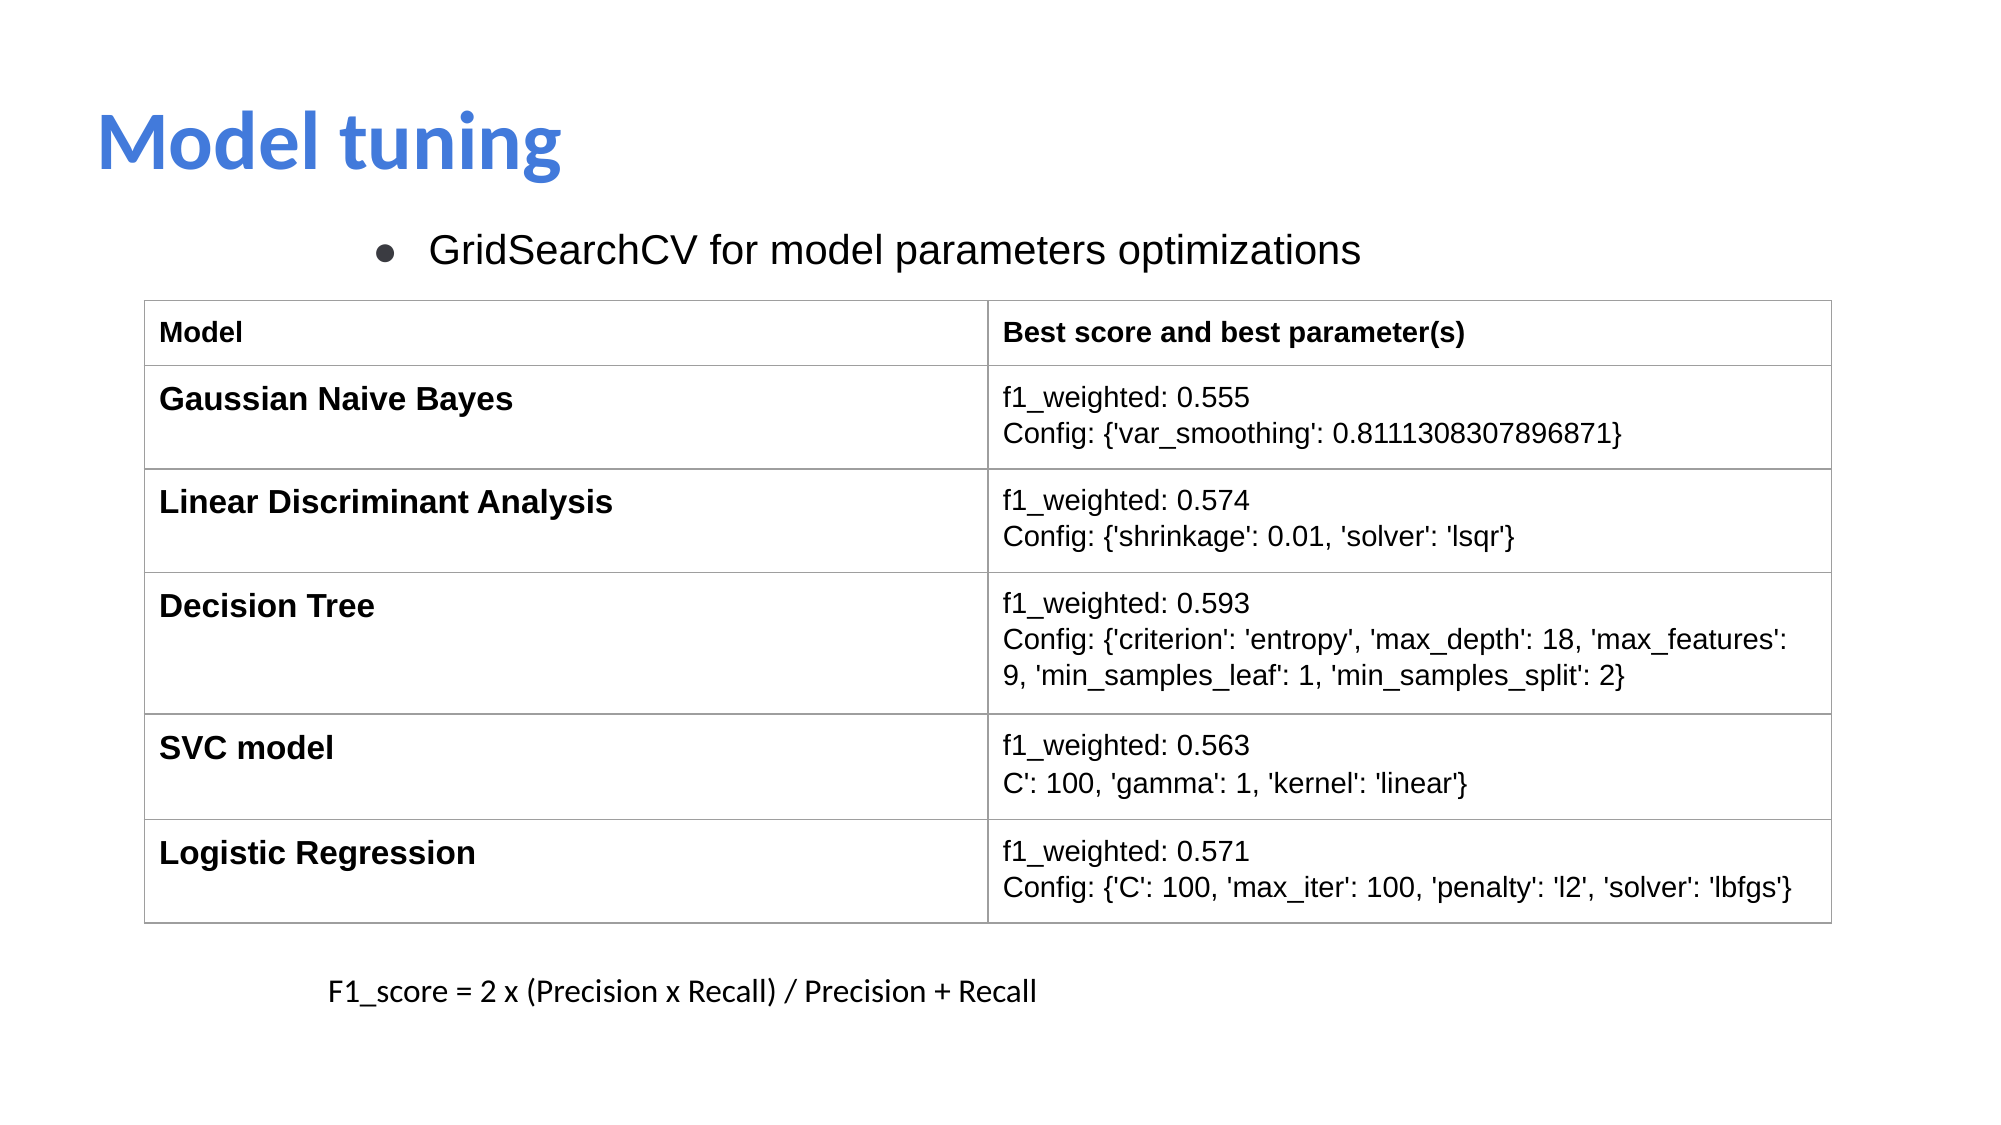

Model tuning

| GridSearchCV for model parameters optimizations |
| --- |
| Model | Best score and best parameter(s) |
| --- | --- |
| Gaussian Naive Bayes | f1\_weighted: 0.555 Config: {'var\_smoothing': 0.8111308307896871} |
| Linear Discriminant Analysis | f1\_weighted: 0.574 Config: {'shrinkage': 0.01, 'solver': 'lsqr'} |
| Decision Tree | f1\_weighted: 0.593 Config: {'criterion': 'entropy', 'max\_depth': 18, 'max\_features': 9, 'min\_samples\_leaf': 1, 'min\_samples\_split': 2} |
| SVC model | f1\_weighted: 0.563 C': 100, 'gamma': 1, 'kernel': 'linear'} |
| Logistic Regression | f1\_weighted: 0.571 Config: {'C': 100, 'max\_iter': 100, 'penalty': 'l2', 'solver': 'lbfgs'} |
F1_score = 2 x (Precision x Recall) / Precision + Recall